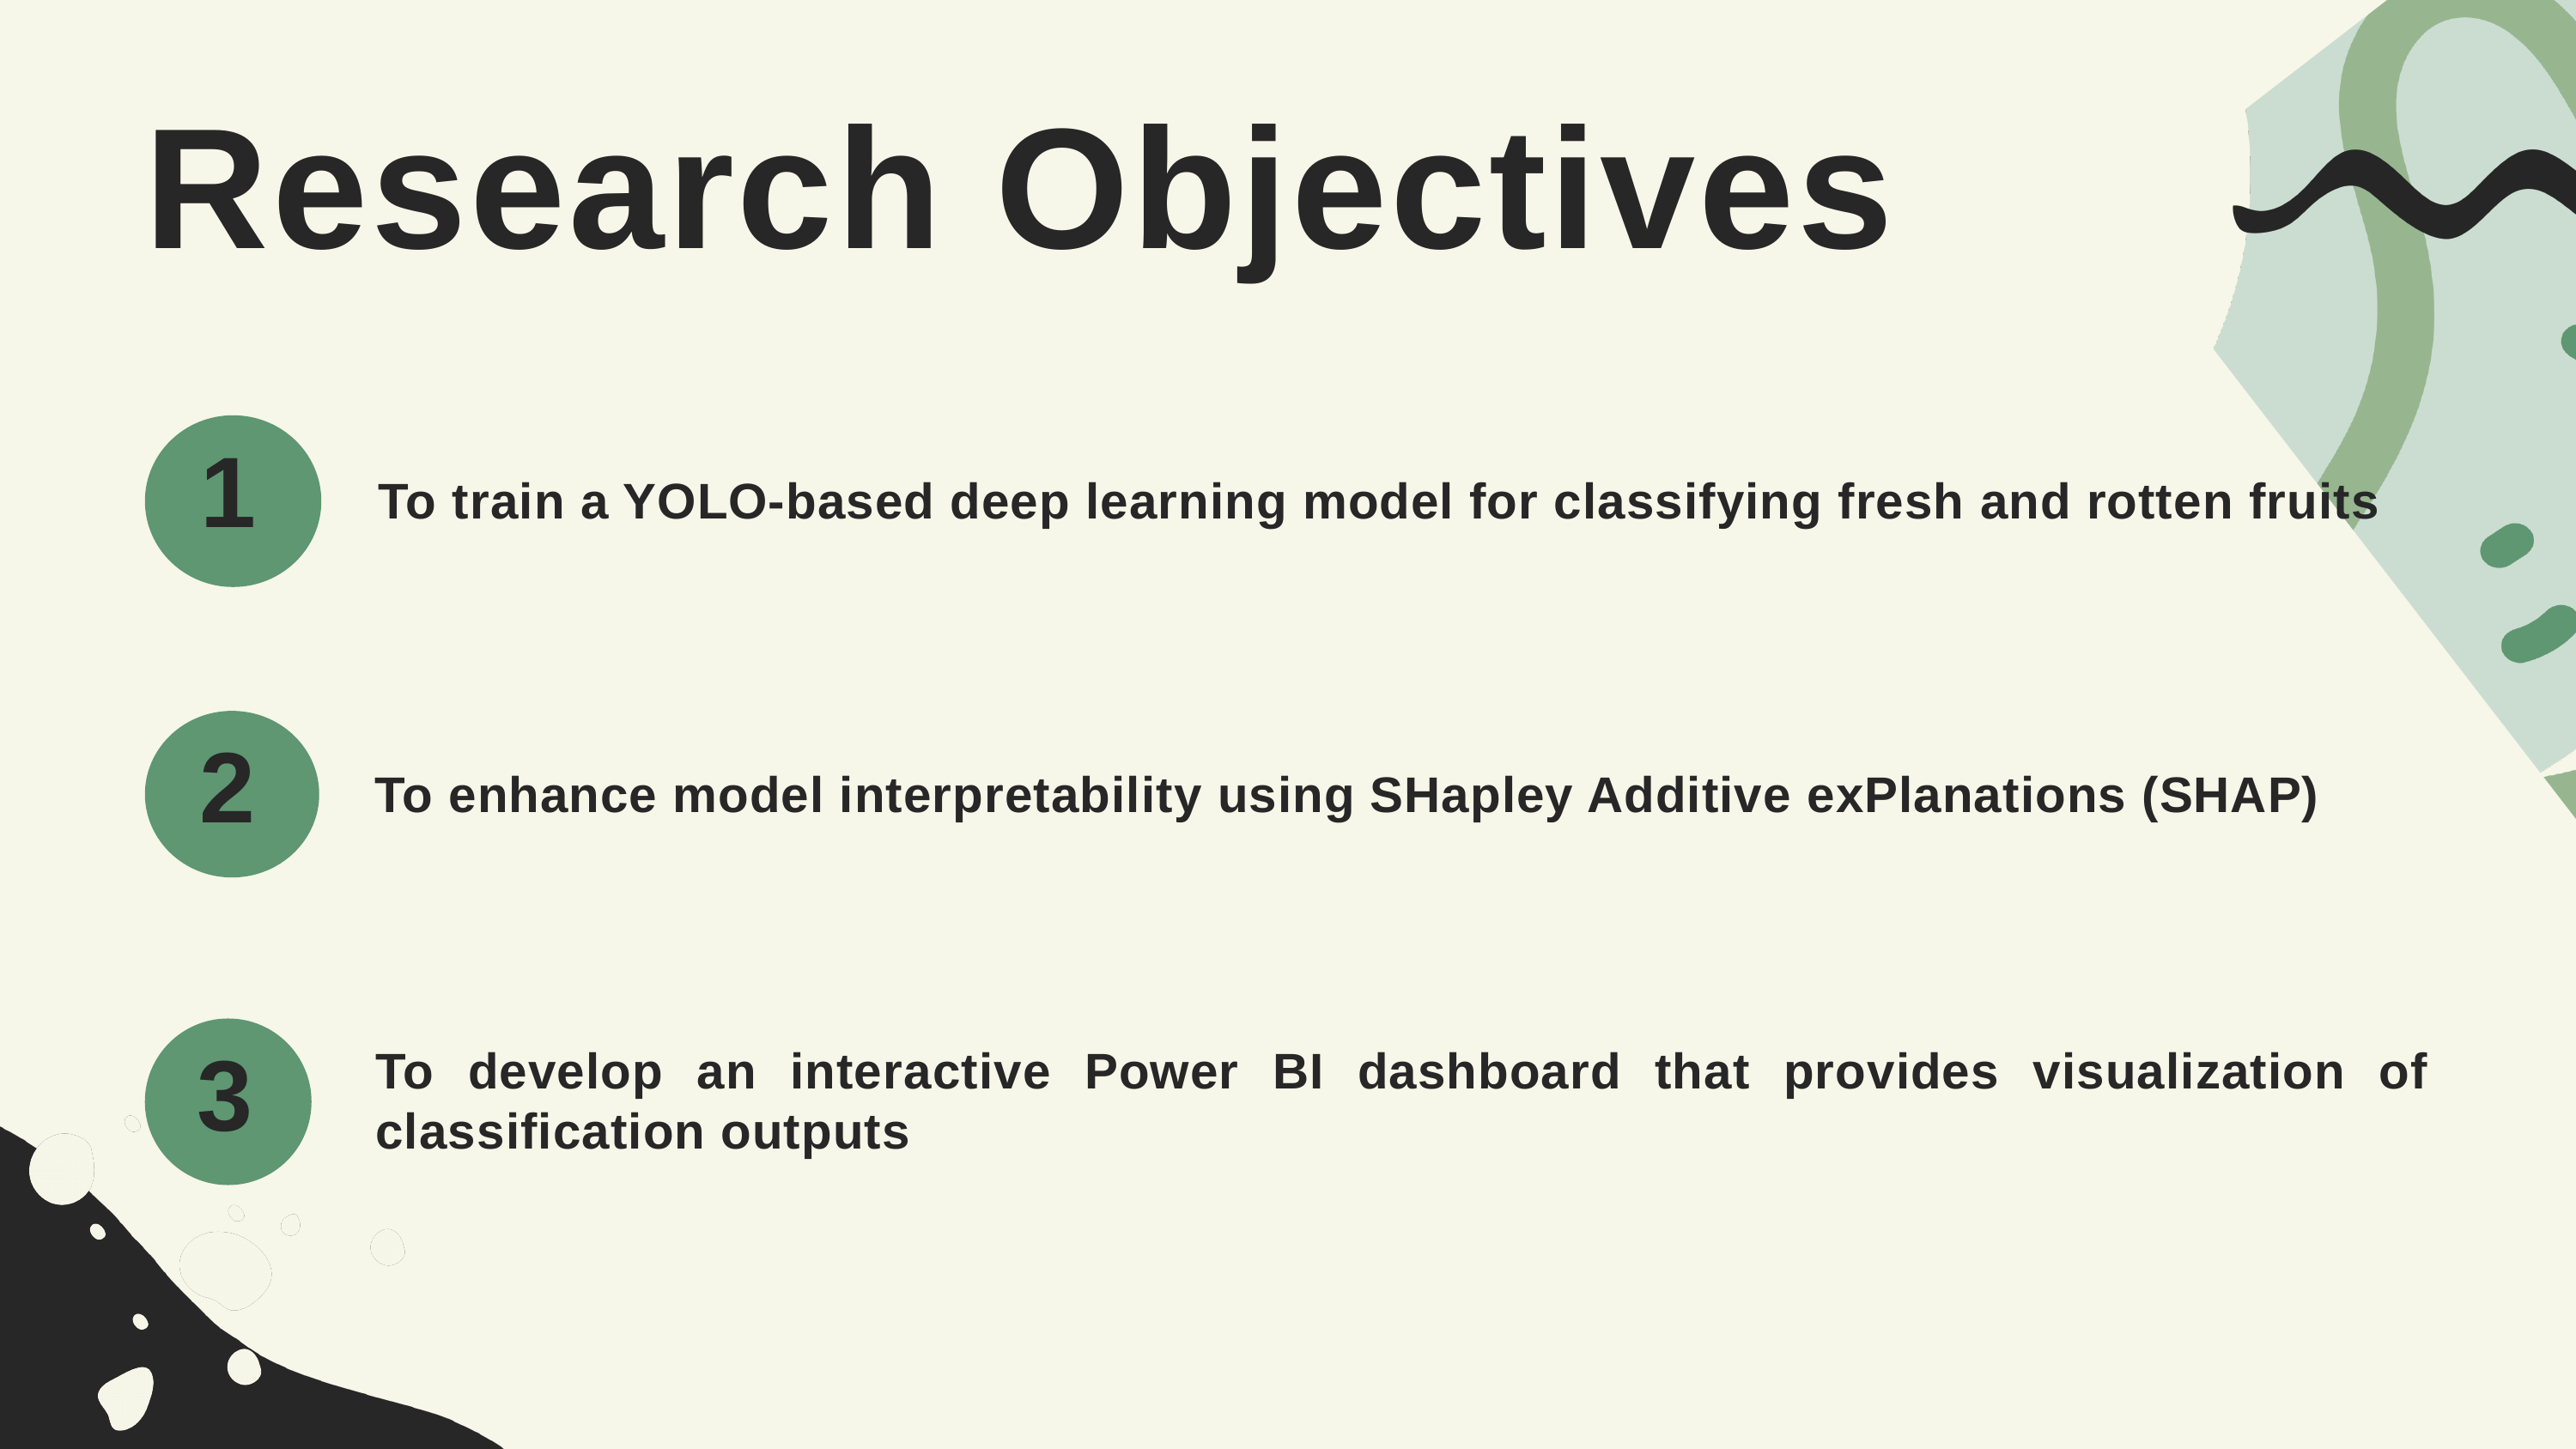

Research Objectives

1
To train a YOLO-based deep learning model for classifying fresh and rotten fruits

2
To enhance model interpretability using SHapley Additive exPlanations (SHAP)

To develop an interactive Power BI dashboard that provides visualization of classification outputs
3